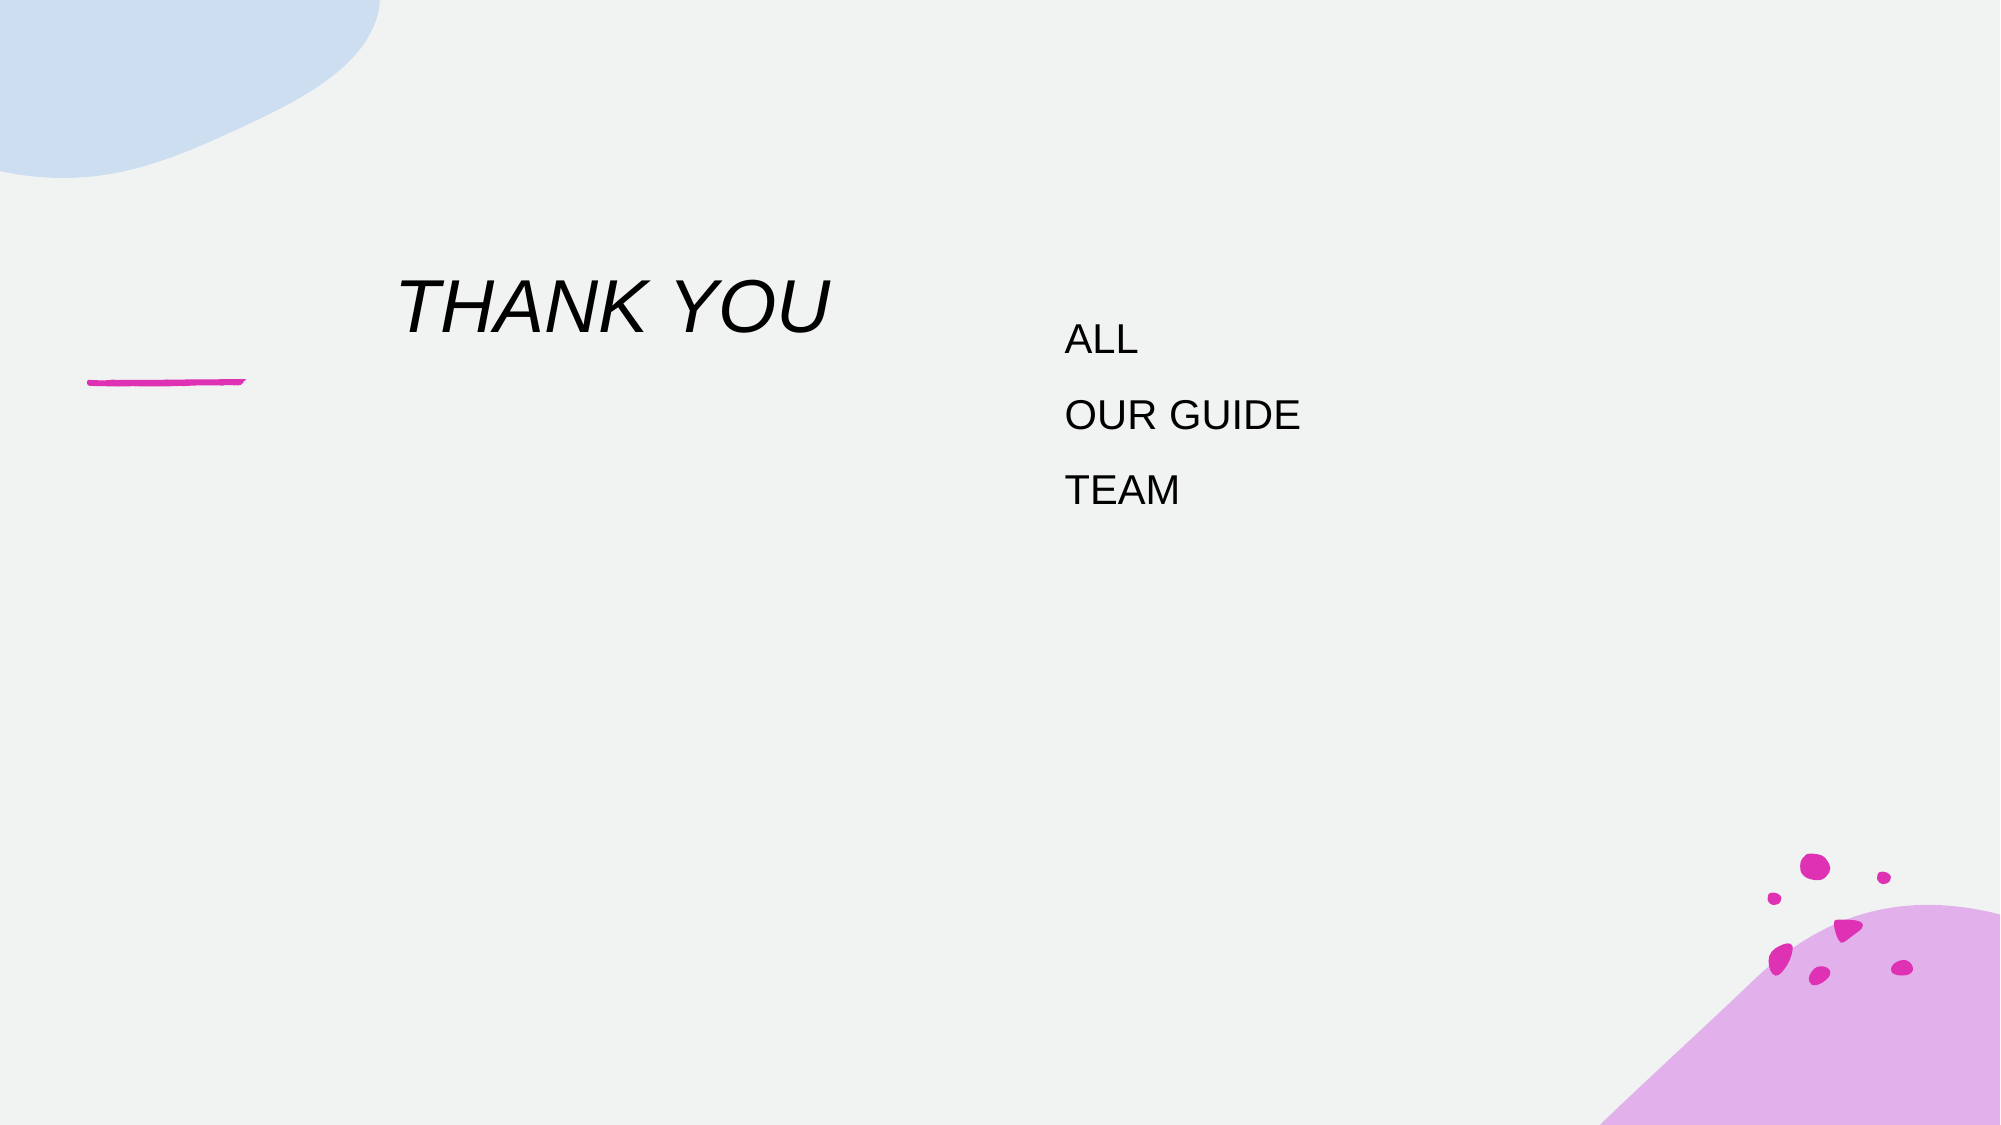

# THANK YOU
ALL
OUR GUIDE
TEAM